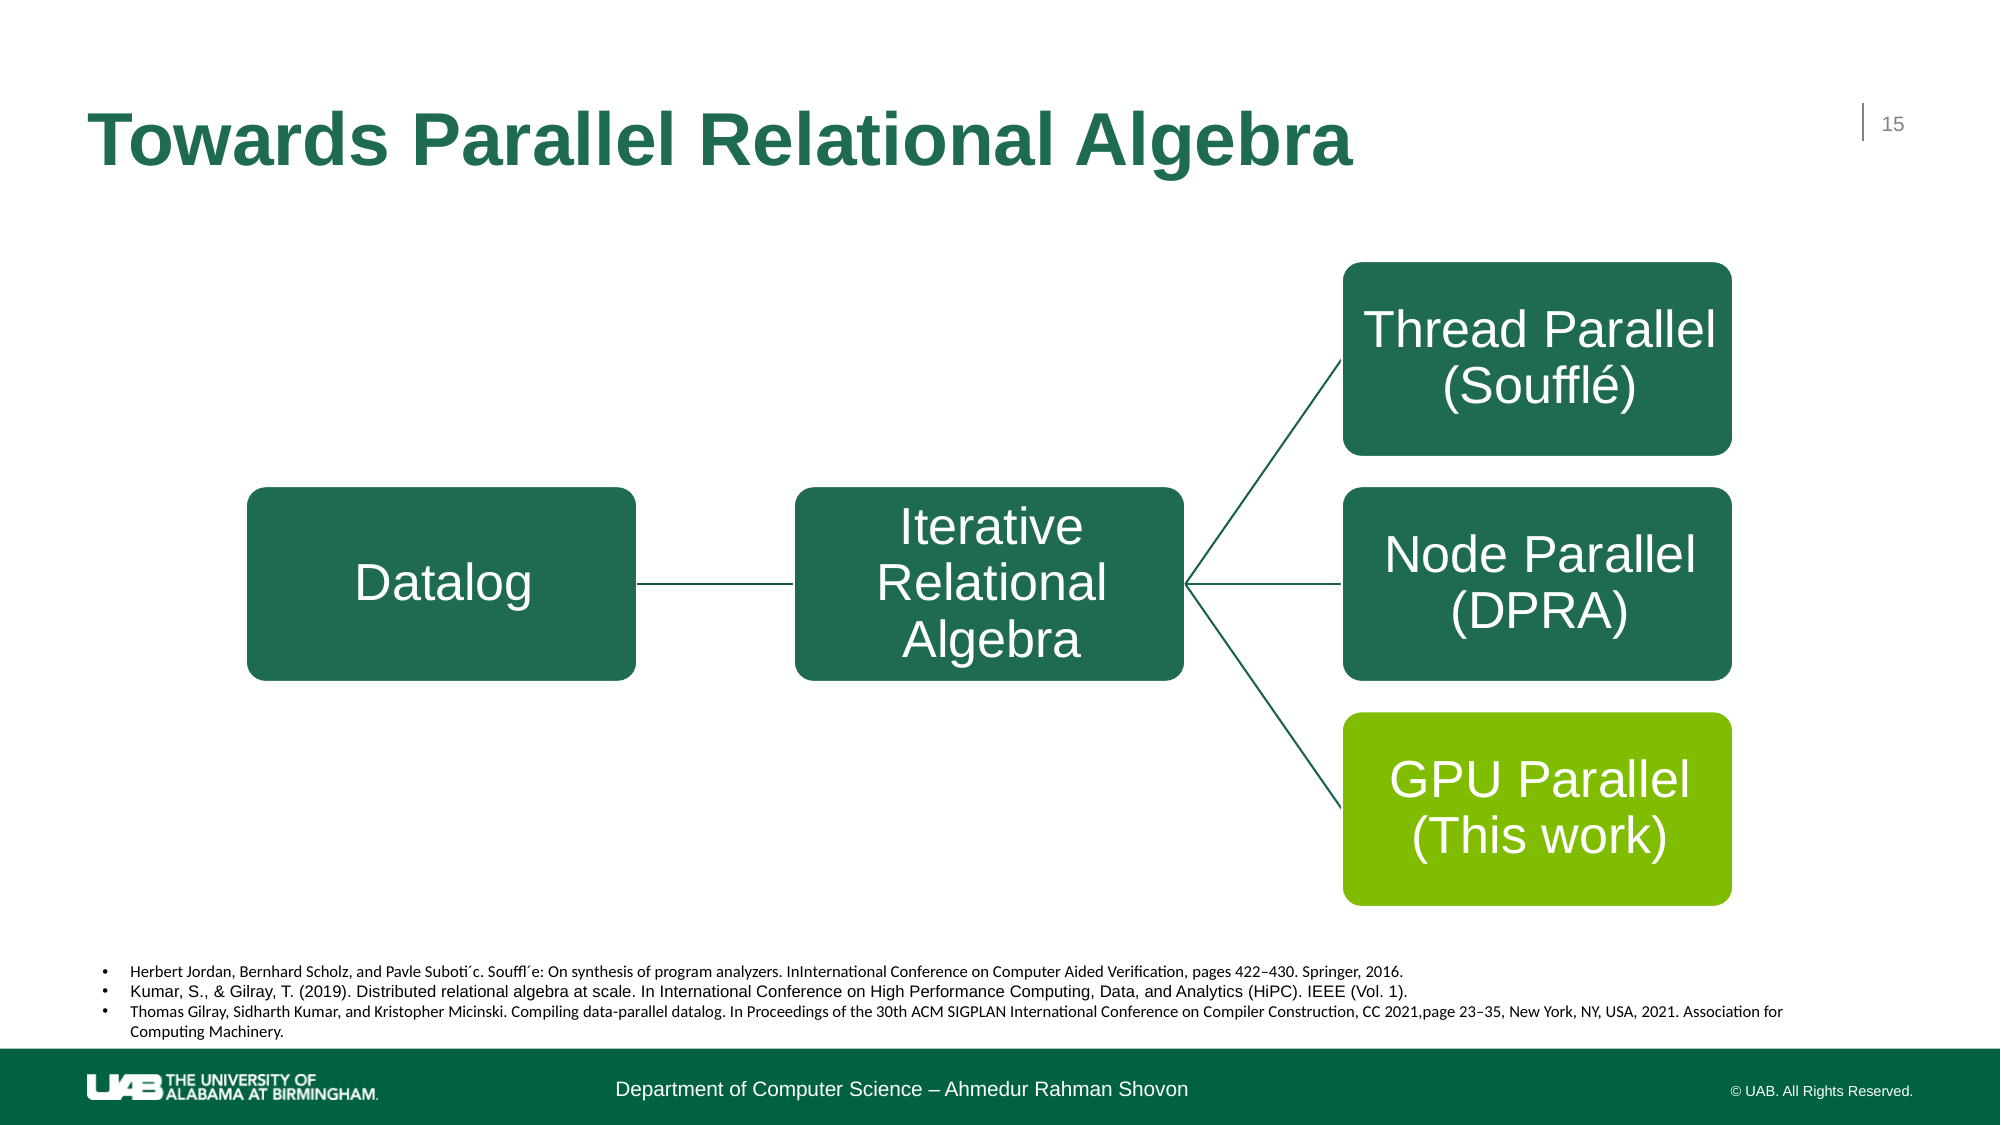

# Towards Parallel Relational Algebra
15
Datalog

Iterative Relational Algebra

Thread Parallel
(Soufflé)

Node Parallel
(DPRA)

GPU Parallel
(This work)
Herbert Jordan, Bernhard Scholz, and Pavle Suboti´c. Souffl´e: On synthesis of program analyzers. InInternational Conference on Computer Aided Verification, pages 422–430. Springer, 2016.
Kumar, S., & Gilray, T. (2019). Distributed relational algebra at scale. In International Conference on High Performance Computing, Data, and Analytics (HiPC). IEEE (Vol. 1).
Thomas Gilray, Sidharth Kumar, and Kristopher Micinski. Compiling data-parallel datalog. In Proceedings of the 30th ACM SIGPLAN International Conference on Compiler Construction, CC 2021,page 23–35, New York, NY, USA, 2021. Association for Computing Machinery.
Department of Computer Science – Ahmedur Rahman Shovon